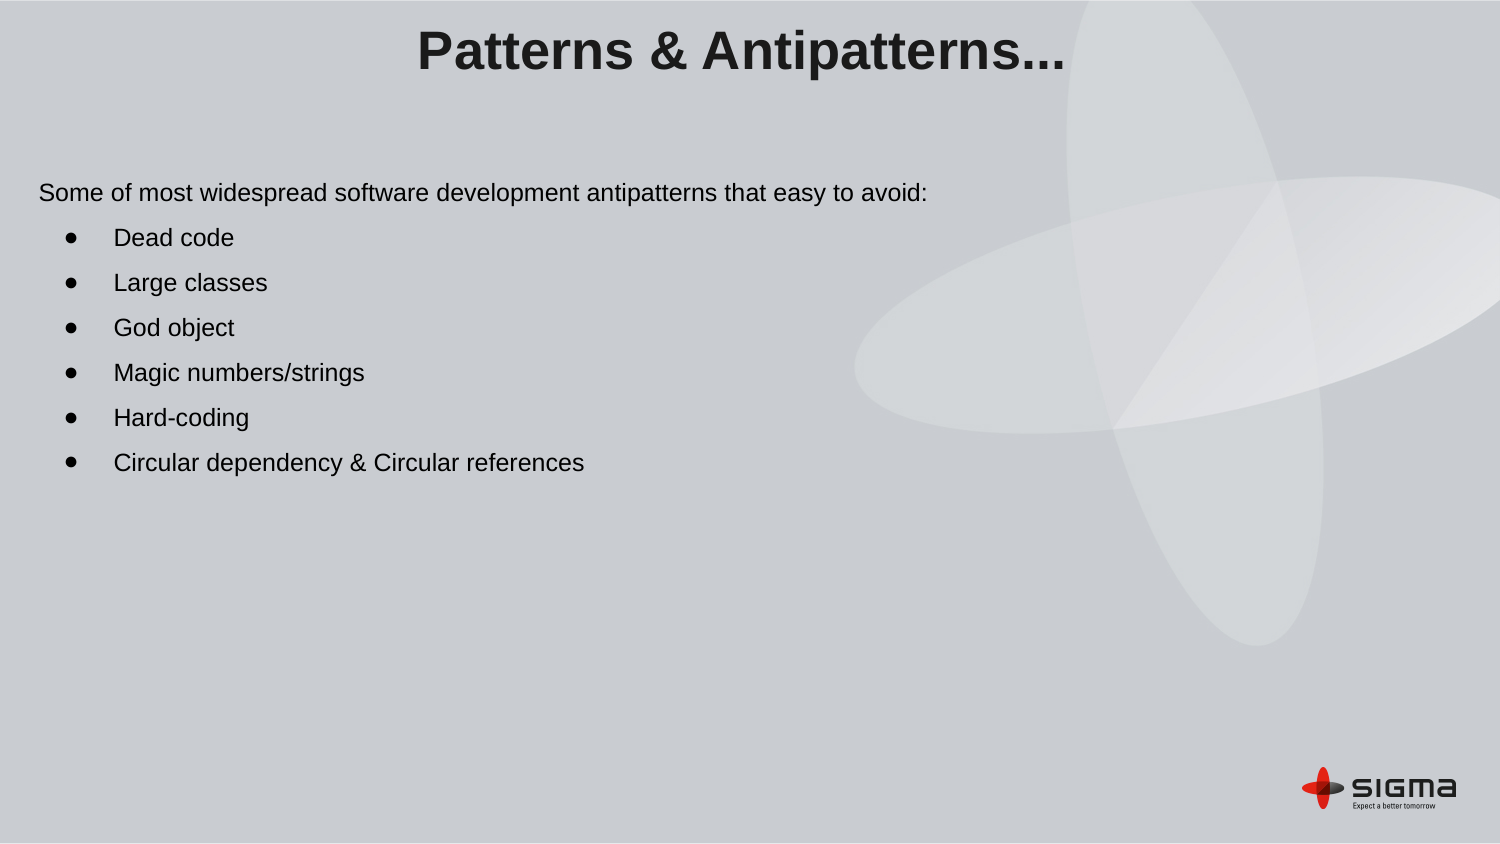

Patterns & Antipatterns...
Some of most widespread software development antipatterns that easy to avoid:
Dead code
Large classes
God object
Magic numbers/strings
Hard-coding
Circular dependency & Circular references